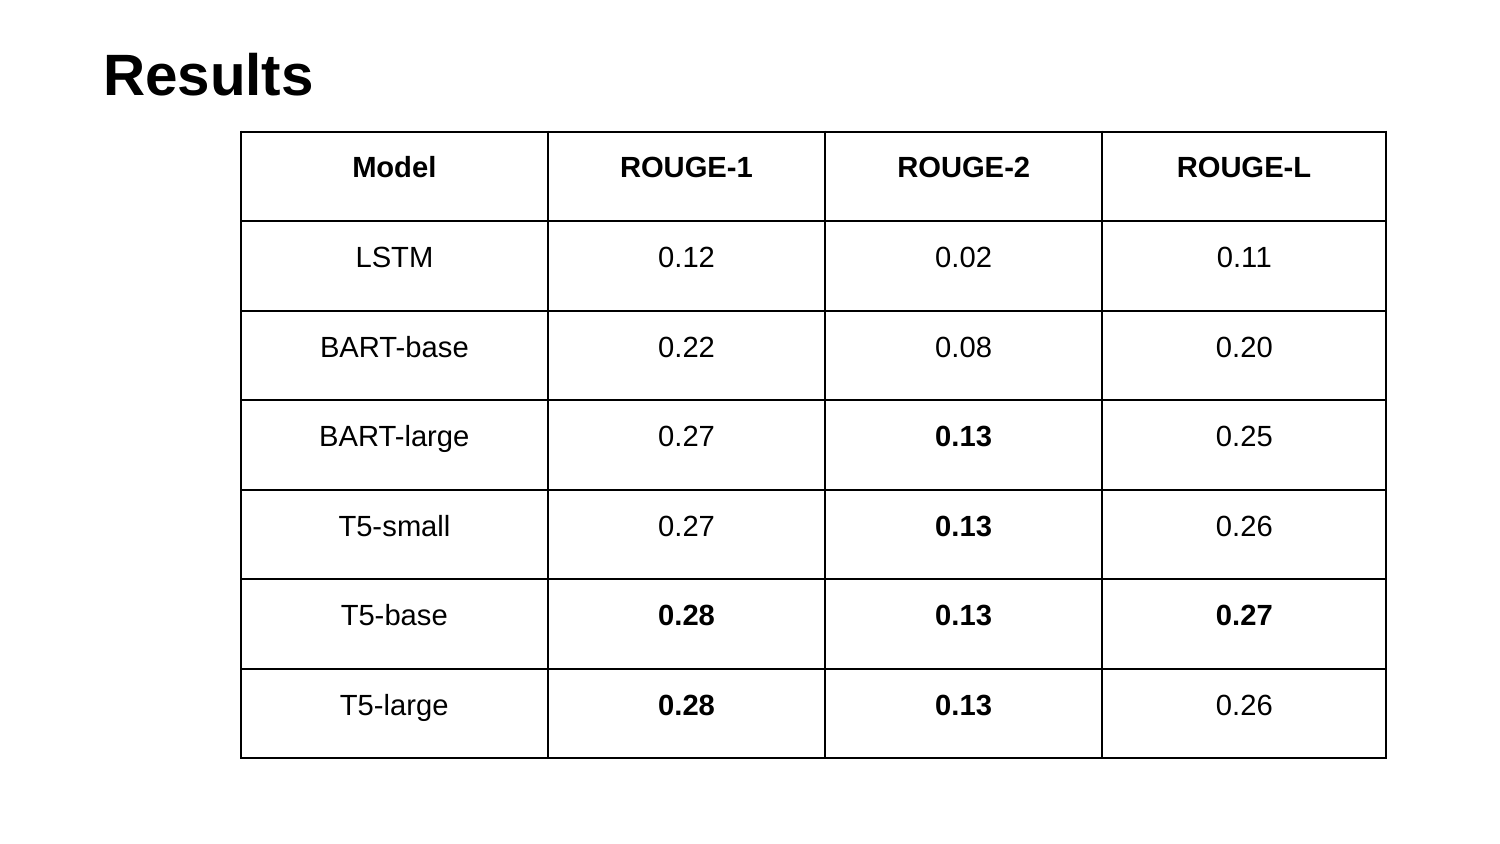

Present your most important results. Tables containing many numbers are overwhelming. Be selective and choose just the results that convey the story you’re telling. Make it clear what the evaluation metrics are, and what’s being compared
# Results
| Model | ROUGE-1 | ROUGE-2 | ROUGE-L |
| --- | --- | --- | --- |
| LSTM | 0.12 | 0.02 | 0.11 |
| BART-base | 0.22 | 0.08 | 0.20 |
| BART-large | 0.27 | 0.13 | 0.25 |
| T5-small | 0.27 | 0.13 | 0.26 |
| T5-base | 0.28 | 0.13 | 0.27 |
| T5-large | 0.28 | 0.13 | 0.26 |